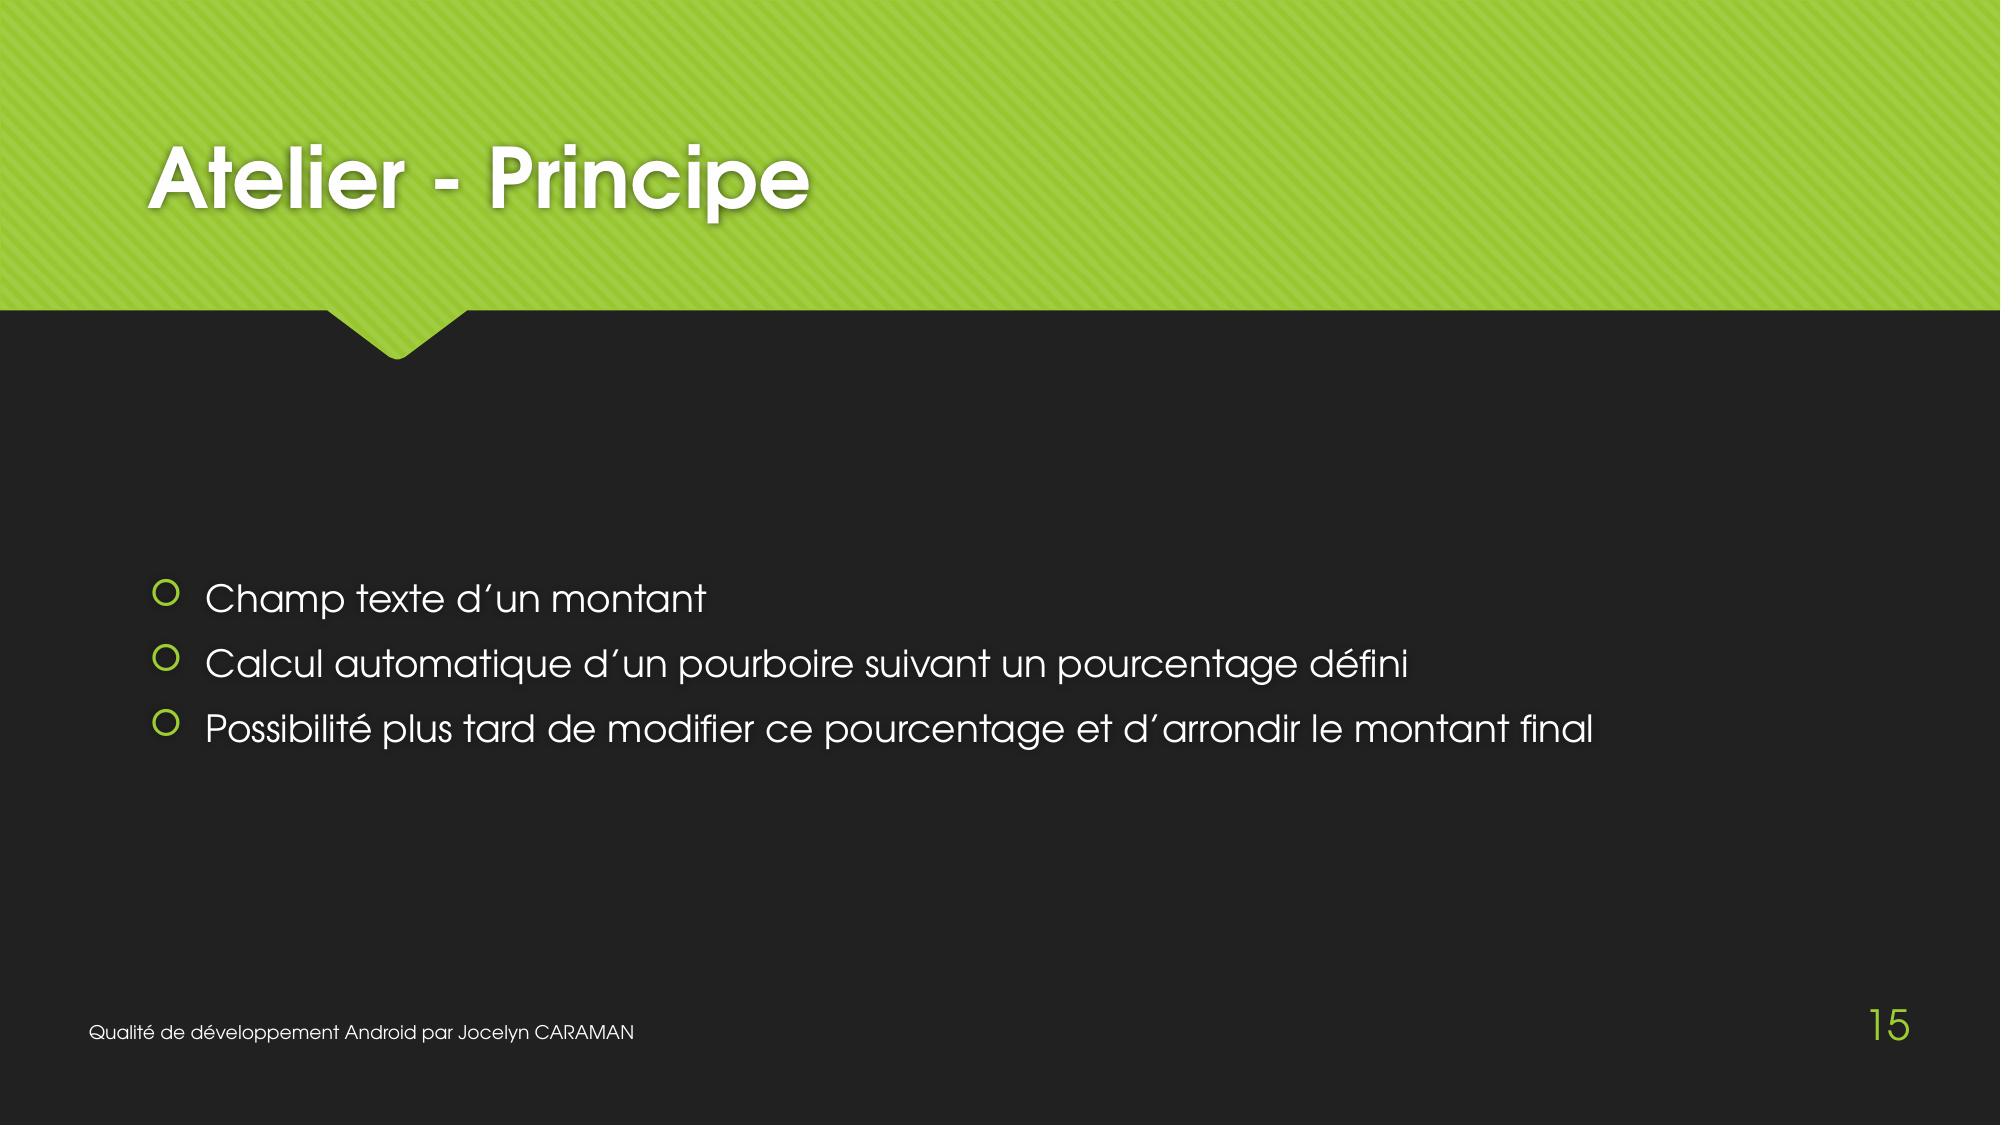

# Atelier - Principe
Champ texte d’un montant
Calcul automatique d’un pourboire suivant un pourcentage défini
Possibilité plus tard de modifier ce pourcentage et d’arrondir le montant final
15
Qualité de développement Android par Jocelyn CARAMAN